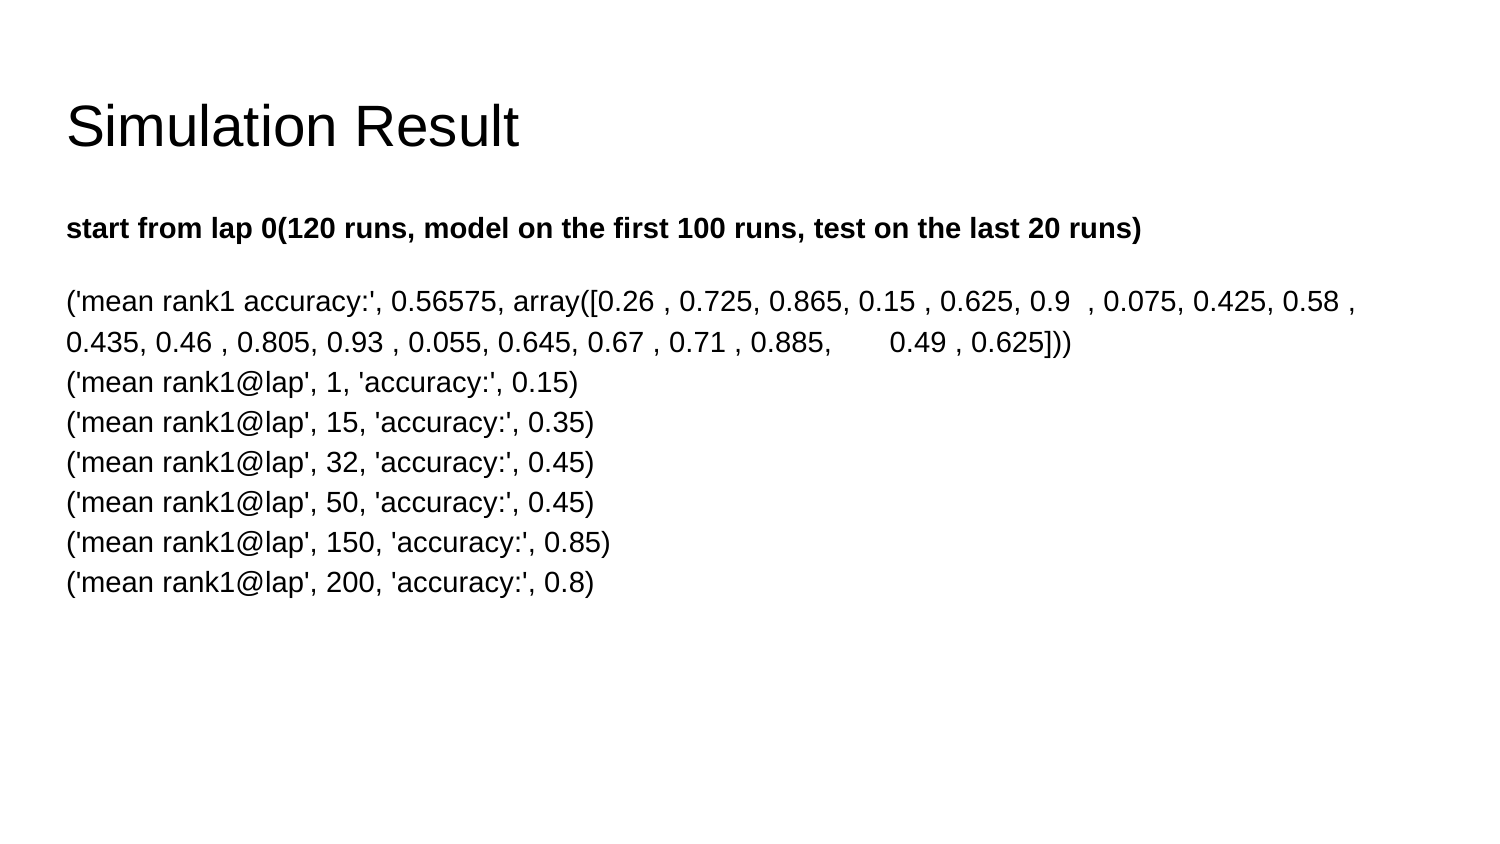

# Simulation Result
start from lap 0(120 runs, model on the first 100 runs, test on the last 20 runs)
('mean rank1 accuracy:', 0.56575, array([0.26 , 0.725, 0.865, 0.15 , 0.625, 0.9  , 0.075, 0.425, 0.58 ,       0.435, 0.46 , 0.805, 0.93 , 0.055, 0.645, 0.67 , 0.71 , 0.885,       0.49 , 0.625]))
('mean rank1@lap', 1, 'accuracy:', 0.15)
('mean rank1@lap', 15, 'accuracy:', 0.35)
('mean rank1@lap', 32, 'accuracy:', 0.45)
('mean rank1@lap', 50, 'accuracy:', 0.45)
('mean rank1@lap', 150, 'accuracy:', 0.85)
('mean rank1@lap', 200, 'accuracy:', 0.8)